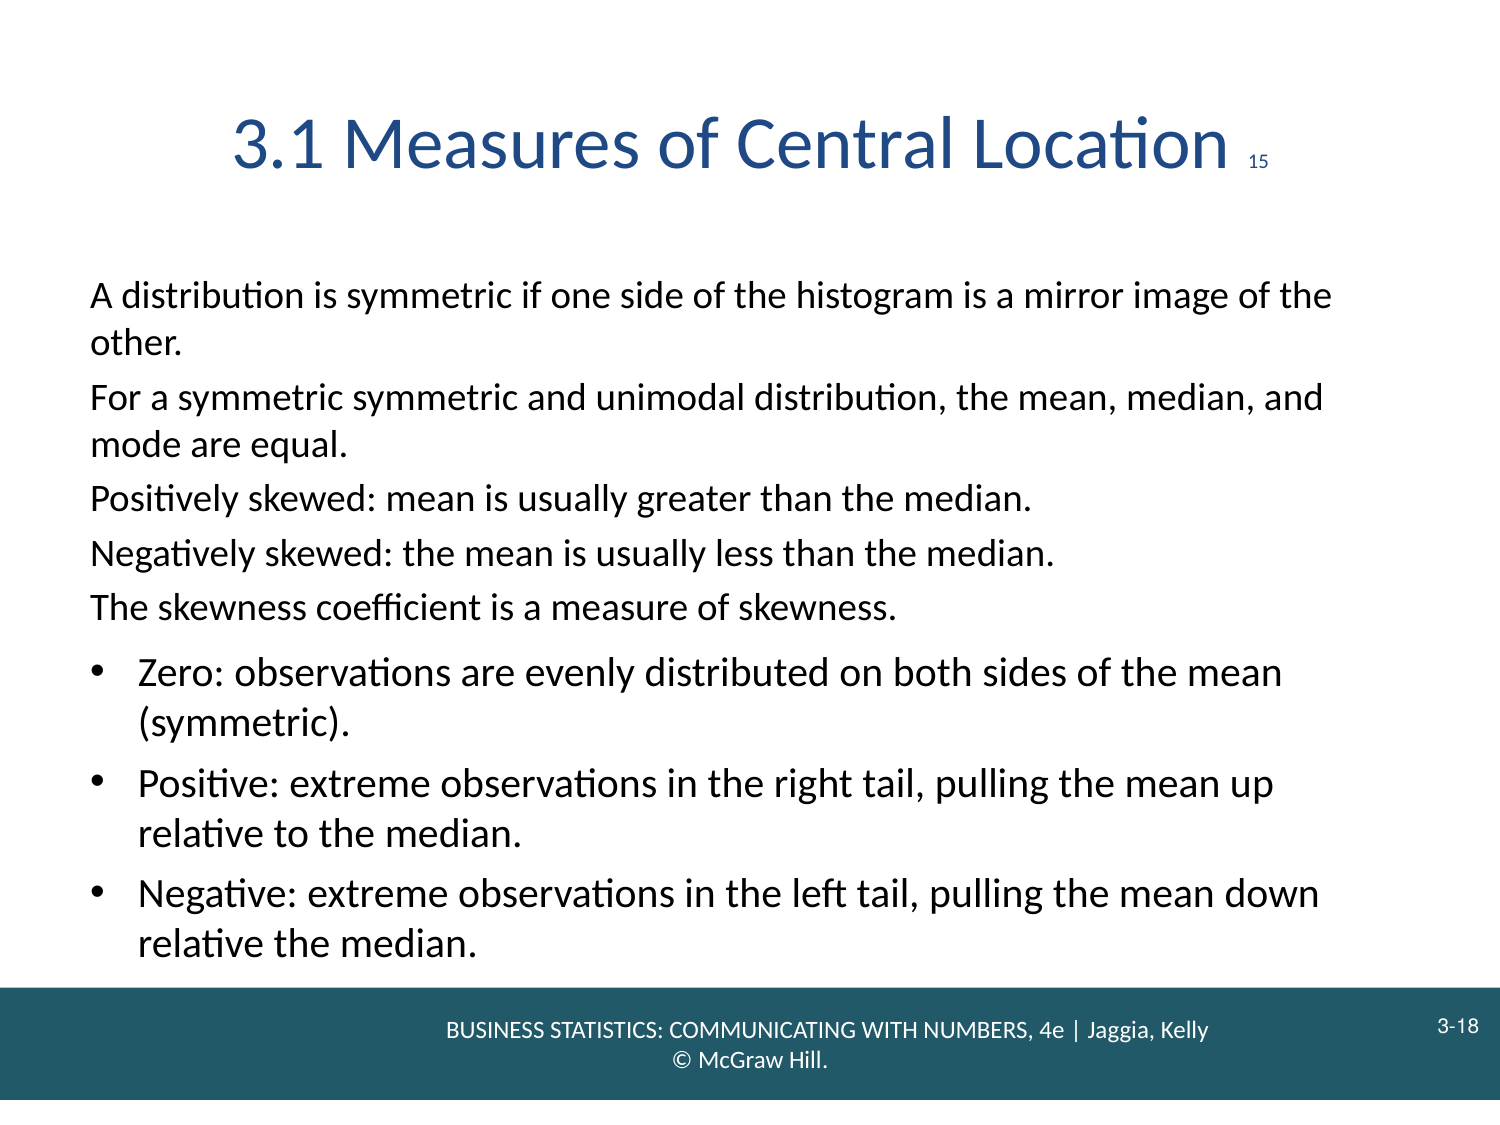

# 3.1 Measures of Central Location 15
A distribution is symmetric if one side of the histogram is a mirror image of the other.
For a symmetric symmetric and unimodal distribution, the mean, median, and mode are equal.
Positively skewed: mean is usually greater than the median.
Negatively skewed: the mean is usually less than the median.
The skewness coefficient is a measure of skewness.
Zero: observations are evenly distributed on both sides of the mean (symmetric).
Positive: extreme observations in the right tail, pulling the mean up relative to the median.
Negative: extreme observations in the left tail, pulling the mean down relative the median.